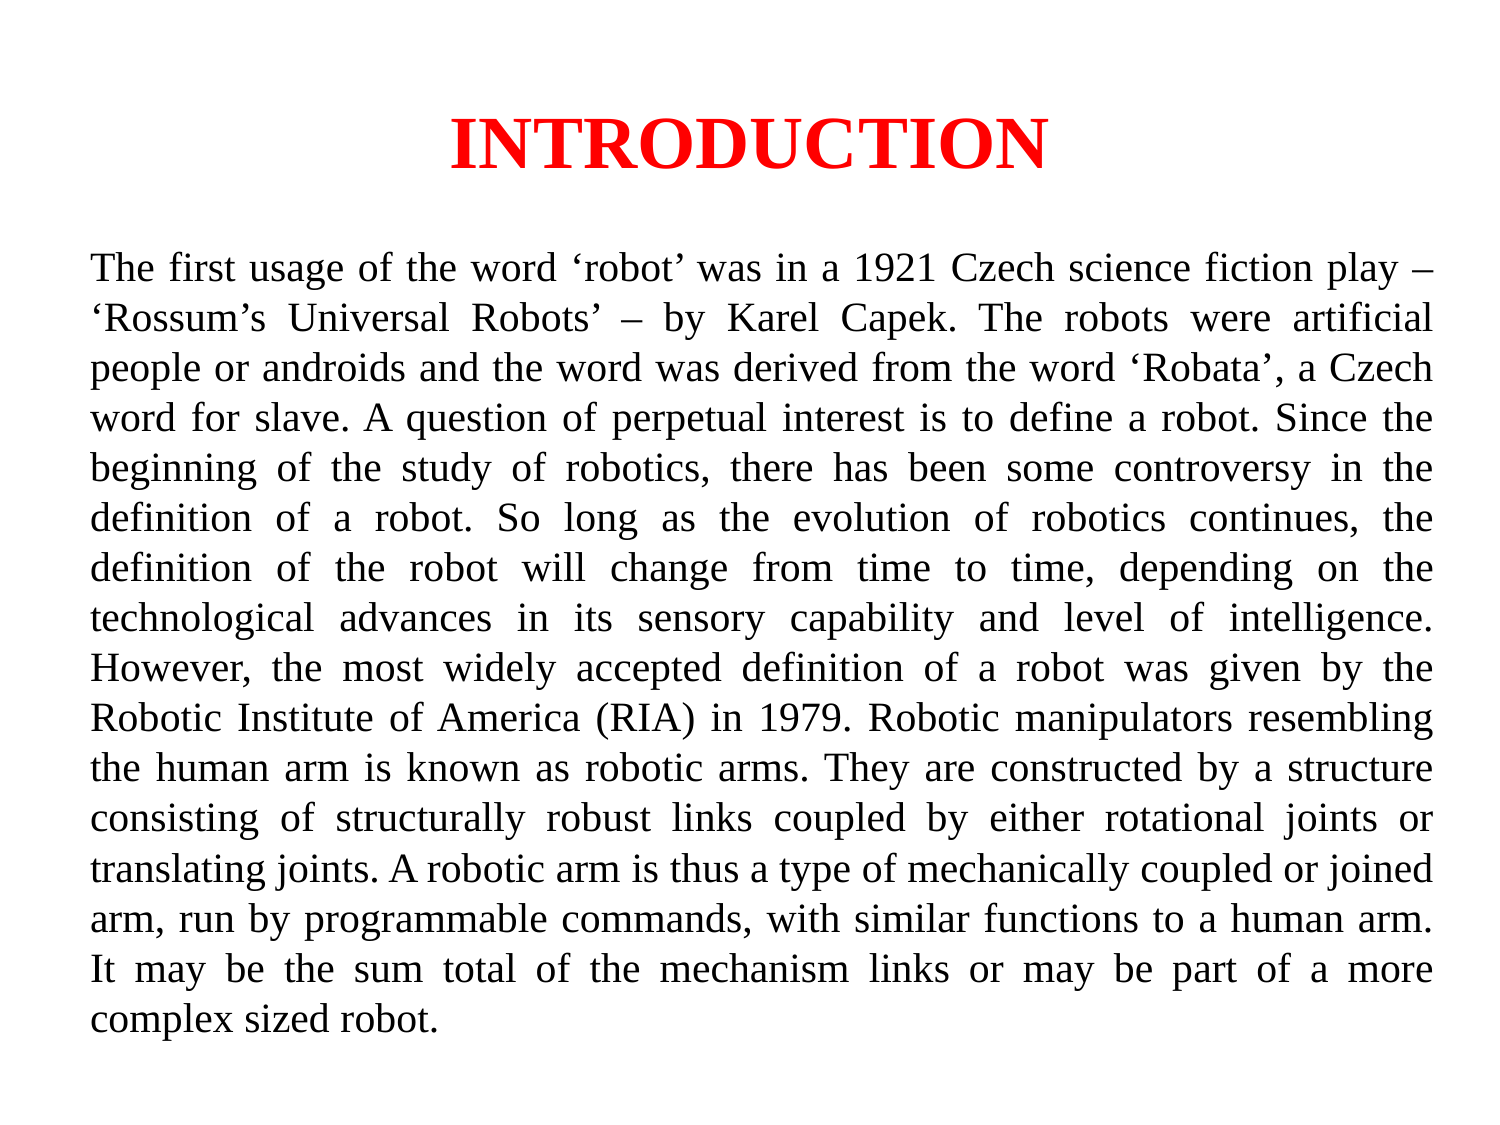

# INTRODUCTION
The first usage of the word ‘robot’ was in a 1921 Czech science fiction play – ‘Rossum’s Universal Robots’ – by Karel Capek. The robots were artificial people or androids and the word was derived from the word ‘Robata’, a Czech word for slave. A question of perpetual interest is to define a robot. Since the beginning of the study of robotics, there has been some controversy in the definition of a robot. So long as the evolution of robotics continues, the definition of the robot will change from time to time, depending on the technological advances in its sensory capability and level of intelligence. However, the most widely accepted definition of a robot was given by the Robotic Institute of America (RIA) in 1979. Robotic manipulators resembling the human arm is known as robotic arms. They are constructed by a structure consisting of structurally robust links coupled by either rotational joints or translating joints. A robotic arm is thus a type of mechanically coupled or joined arm, run by programmable commands, with similar functions to a human arm. It may be the sum total of the mechanism links or may be part of a more complex sized robot.